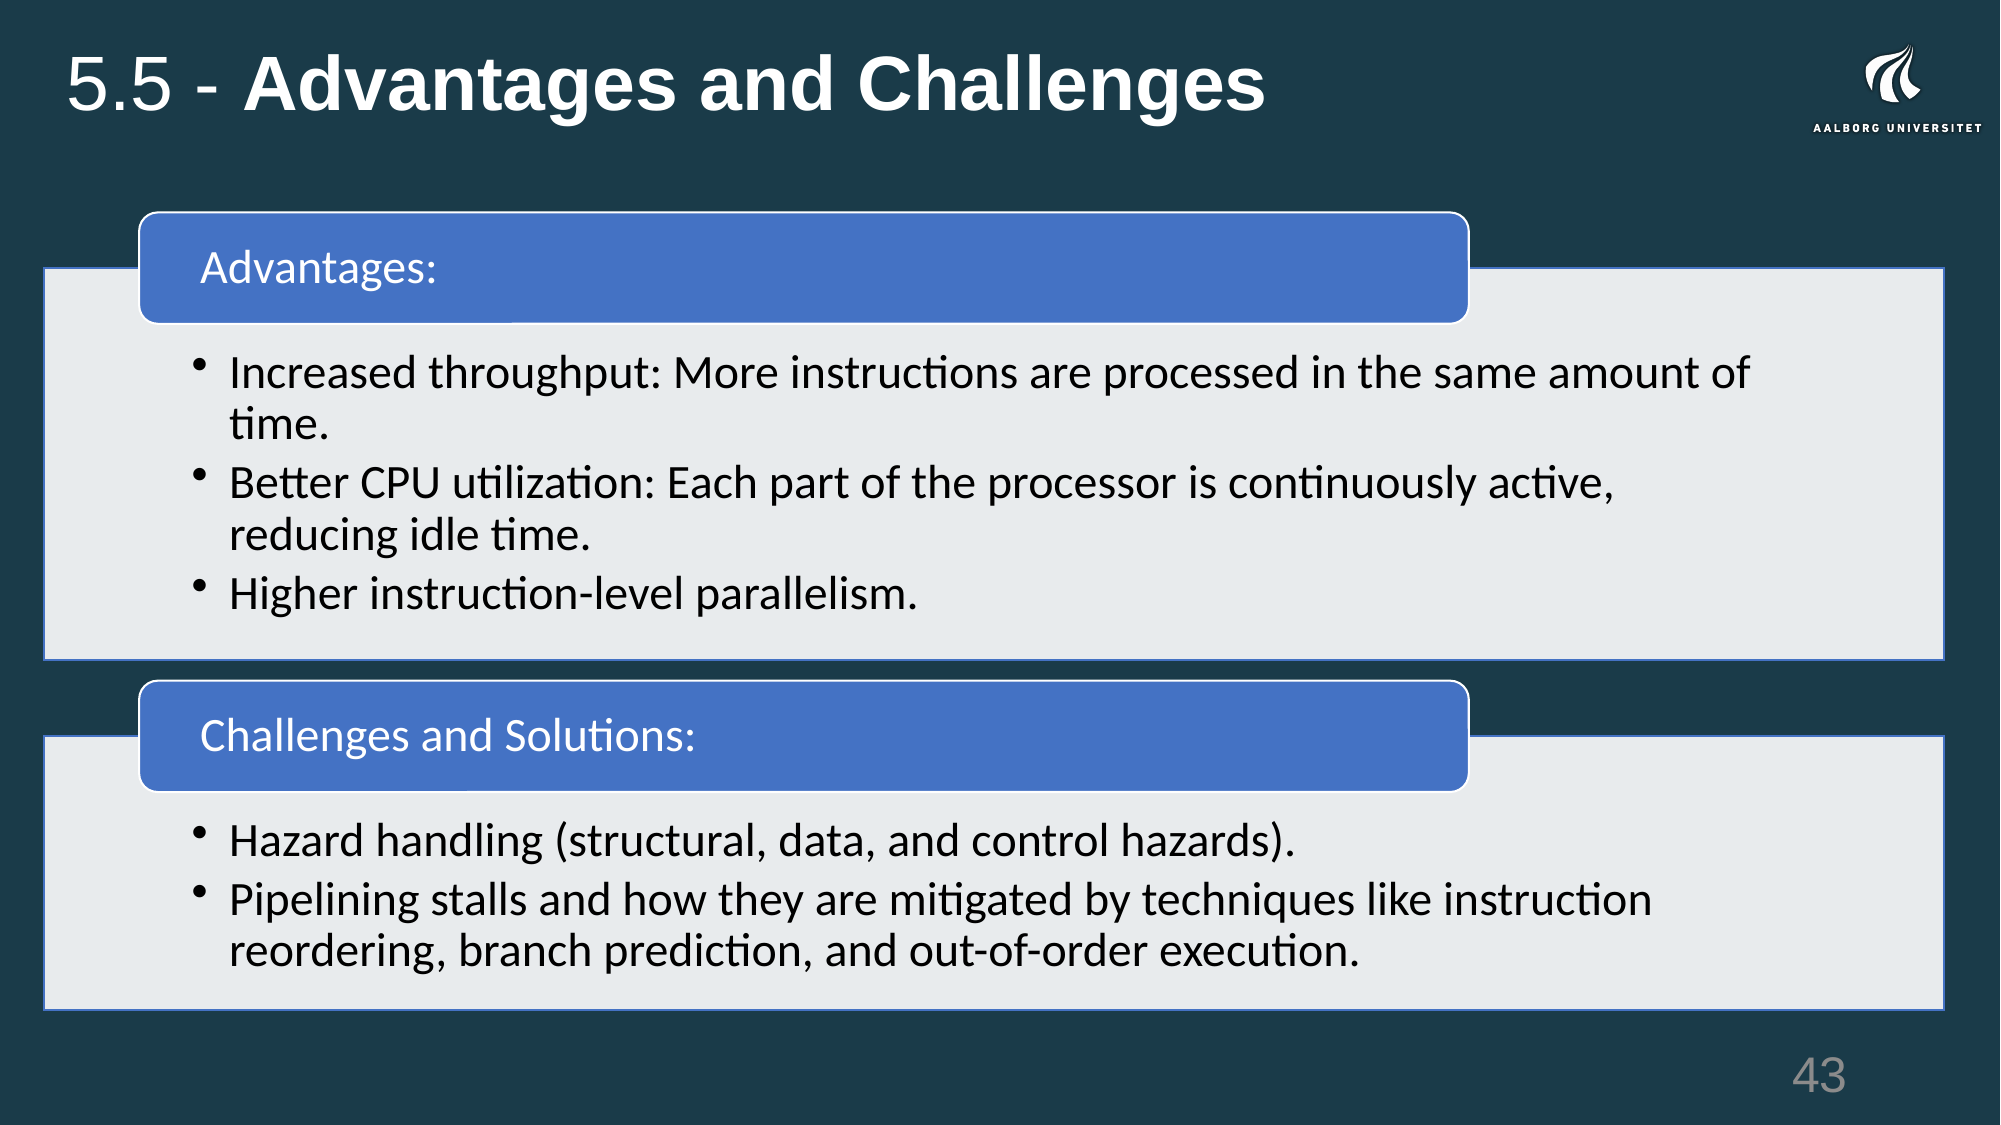

# 5.5 - Advantages and Challenges
Increased throughput: More instructions are processed in the same amount of time.
Better CPU utilization: Each part of the processor is continuously active, reducing idle time.
Higher instruction-level parallelism.
Advantages:
Hazard handling (structural, data, and control hazards).
Pipelining stalls and how they are mitigated by techniques like instruction reordering, branch prediction, and out-of-order execution.
Challenges and Solutions: